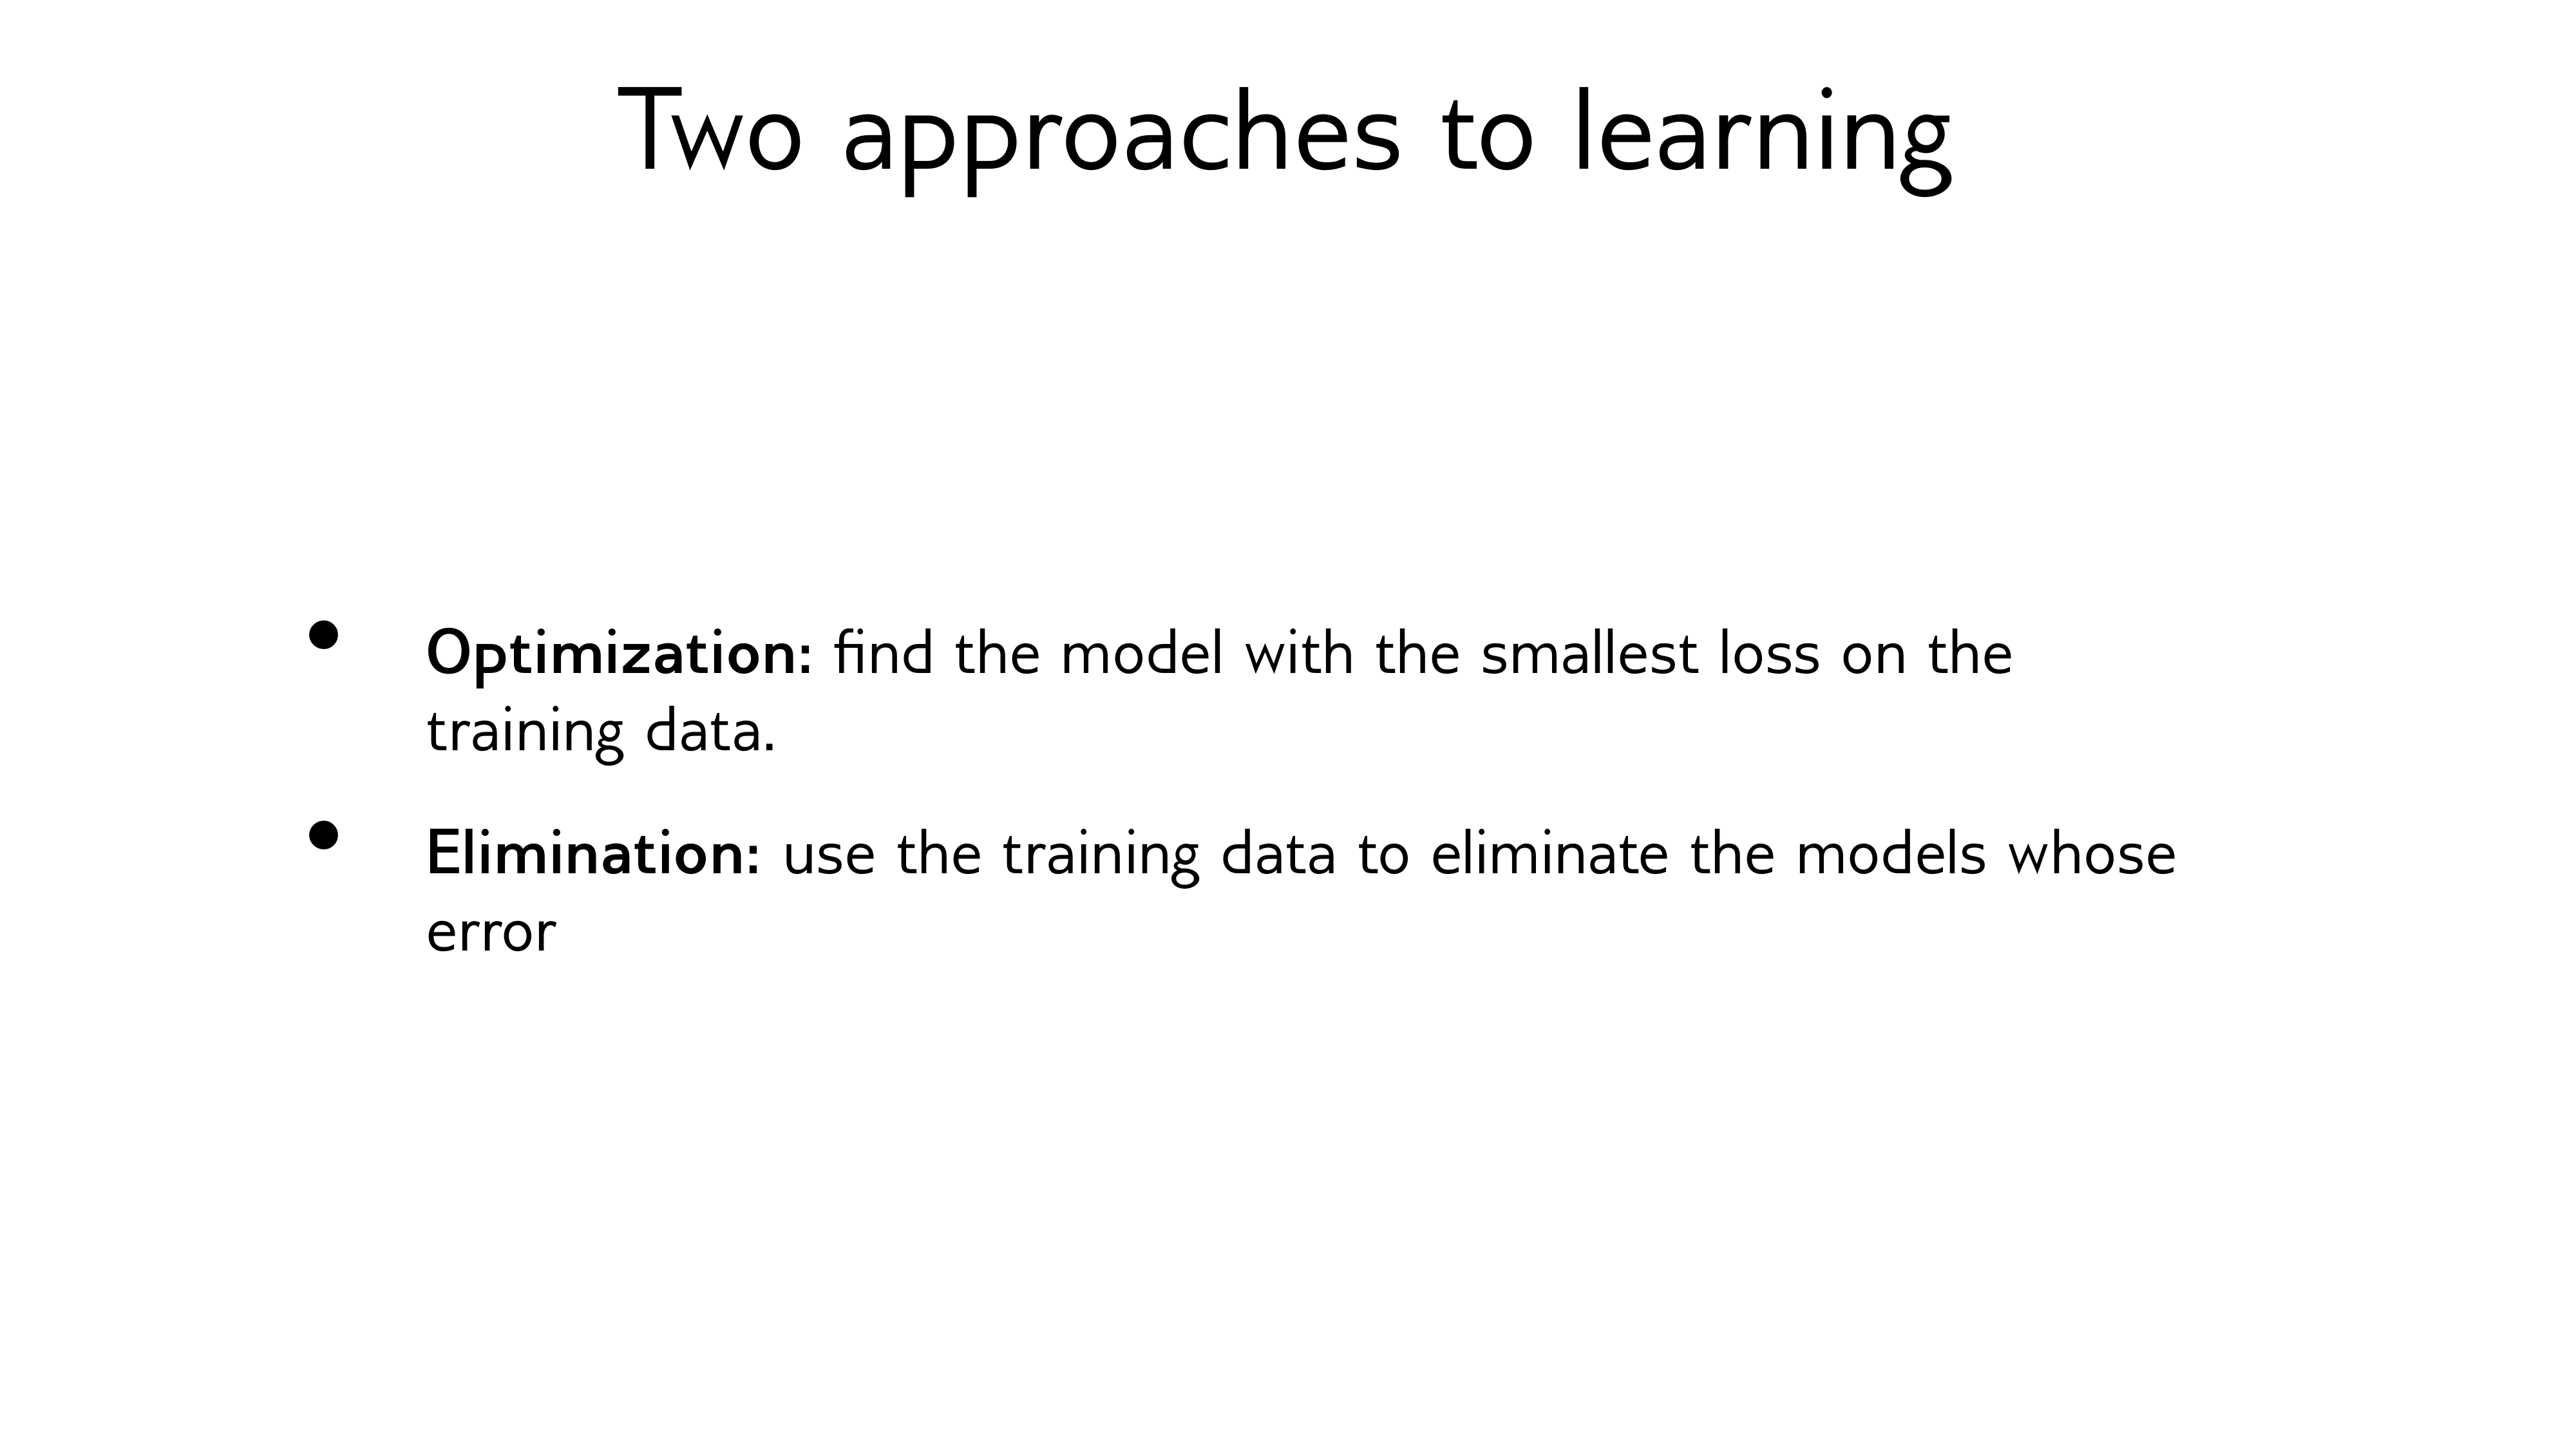

# Two approaches to learning
Optimization: find the model with the smallest loss on the training data.
Elimination: use the training data to eliminate the models whose error